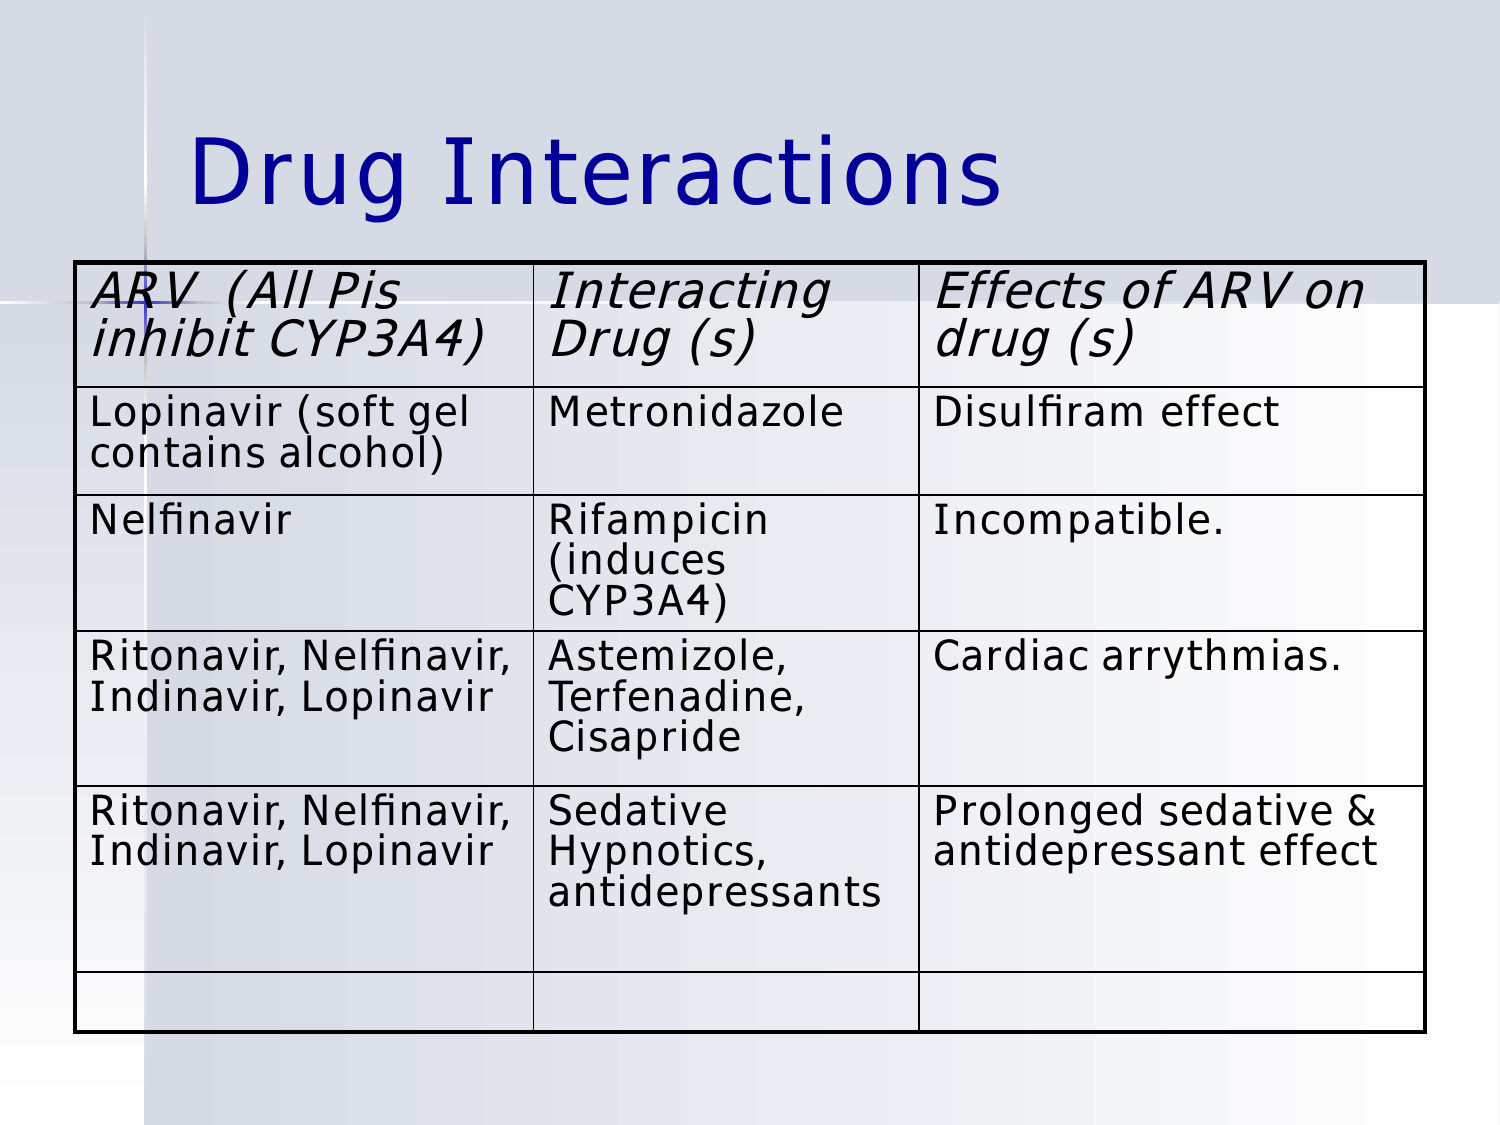

# Drug Interactions
| ARV (All Pis inhibit CYP3A4) | Interacting Drug (s) | Effects of ARV on drug (s) |
| --- | --- | --- |
| Lopinavir (soft gel contains alcohol) | Metronidazole | Disulfiram effect |
| Nelfinavir | Rifampicin (induces CYP3A4) | Incompatible. |
| Ritonavir, Nelfinavir, Indinavir, Lopinavir | Astemizole, Terfenadine, Cisapride | Cardiac arrythmias. |
| Ritonavir, Nelfinavir, Indinavir, Lopinavir | Sedative Hypnotics, antidepressants | Prolonged sedative & antidepressant effect |
|  |  |  |